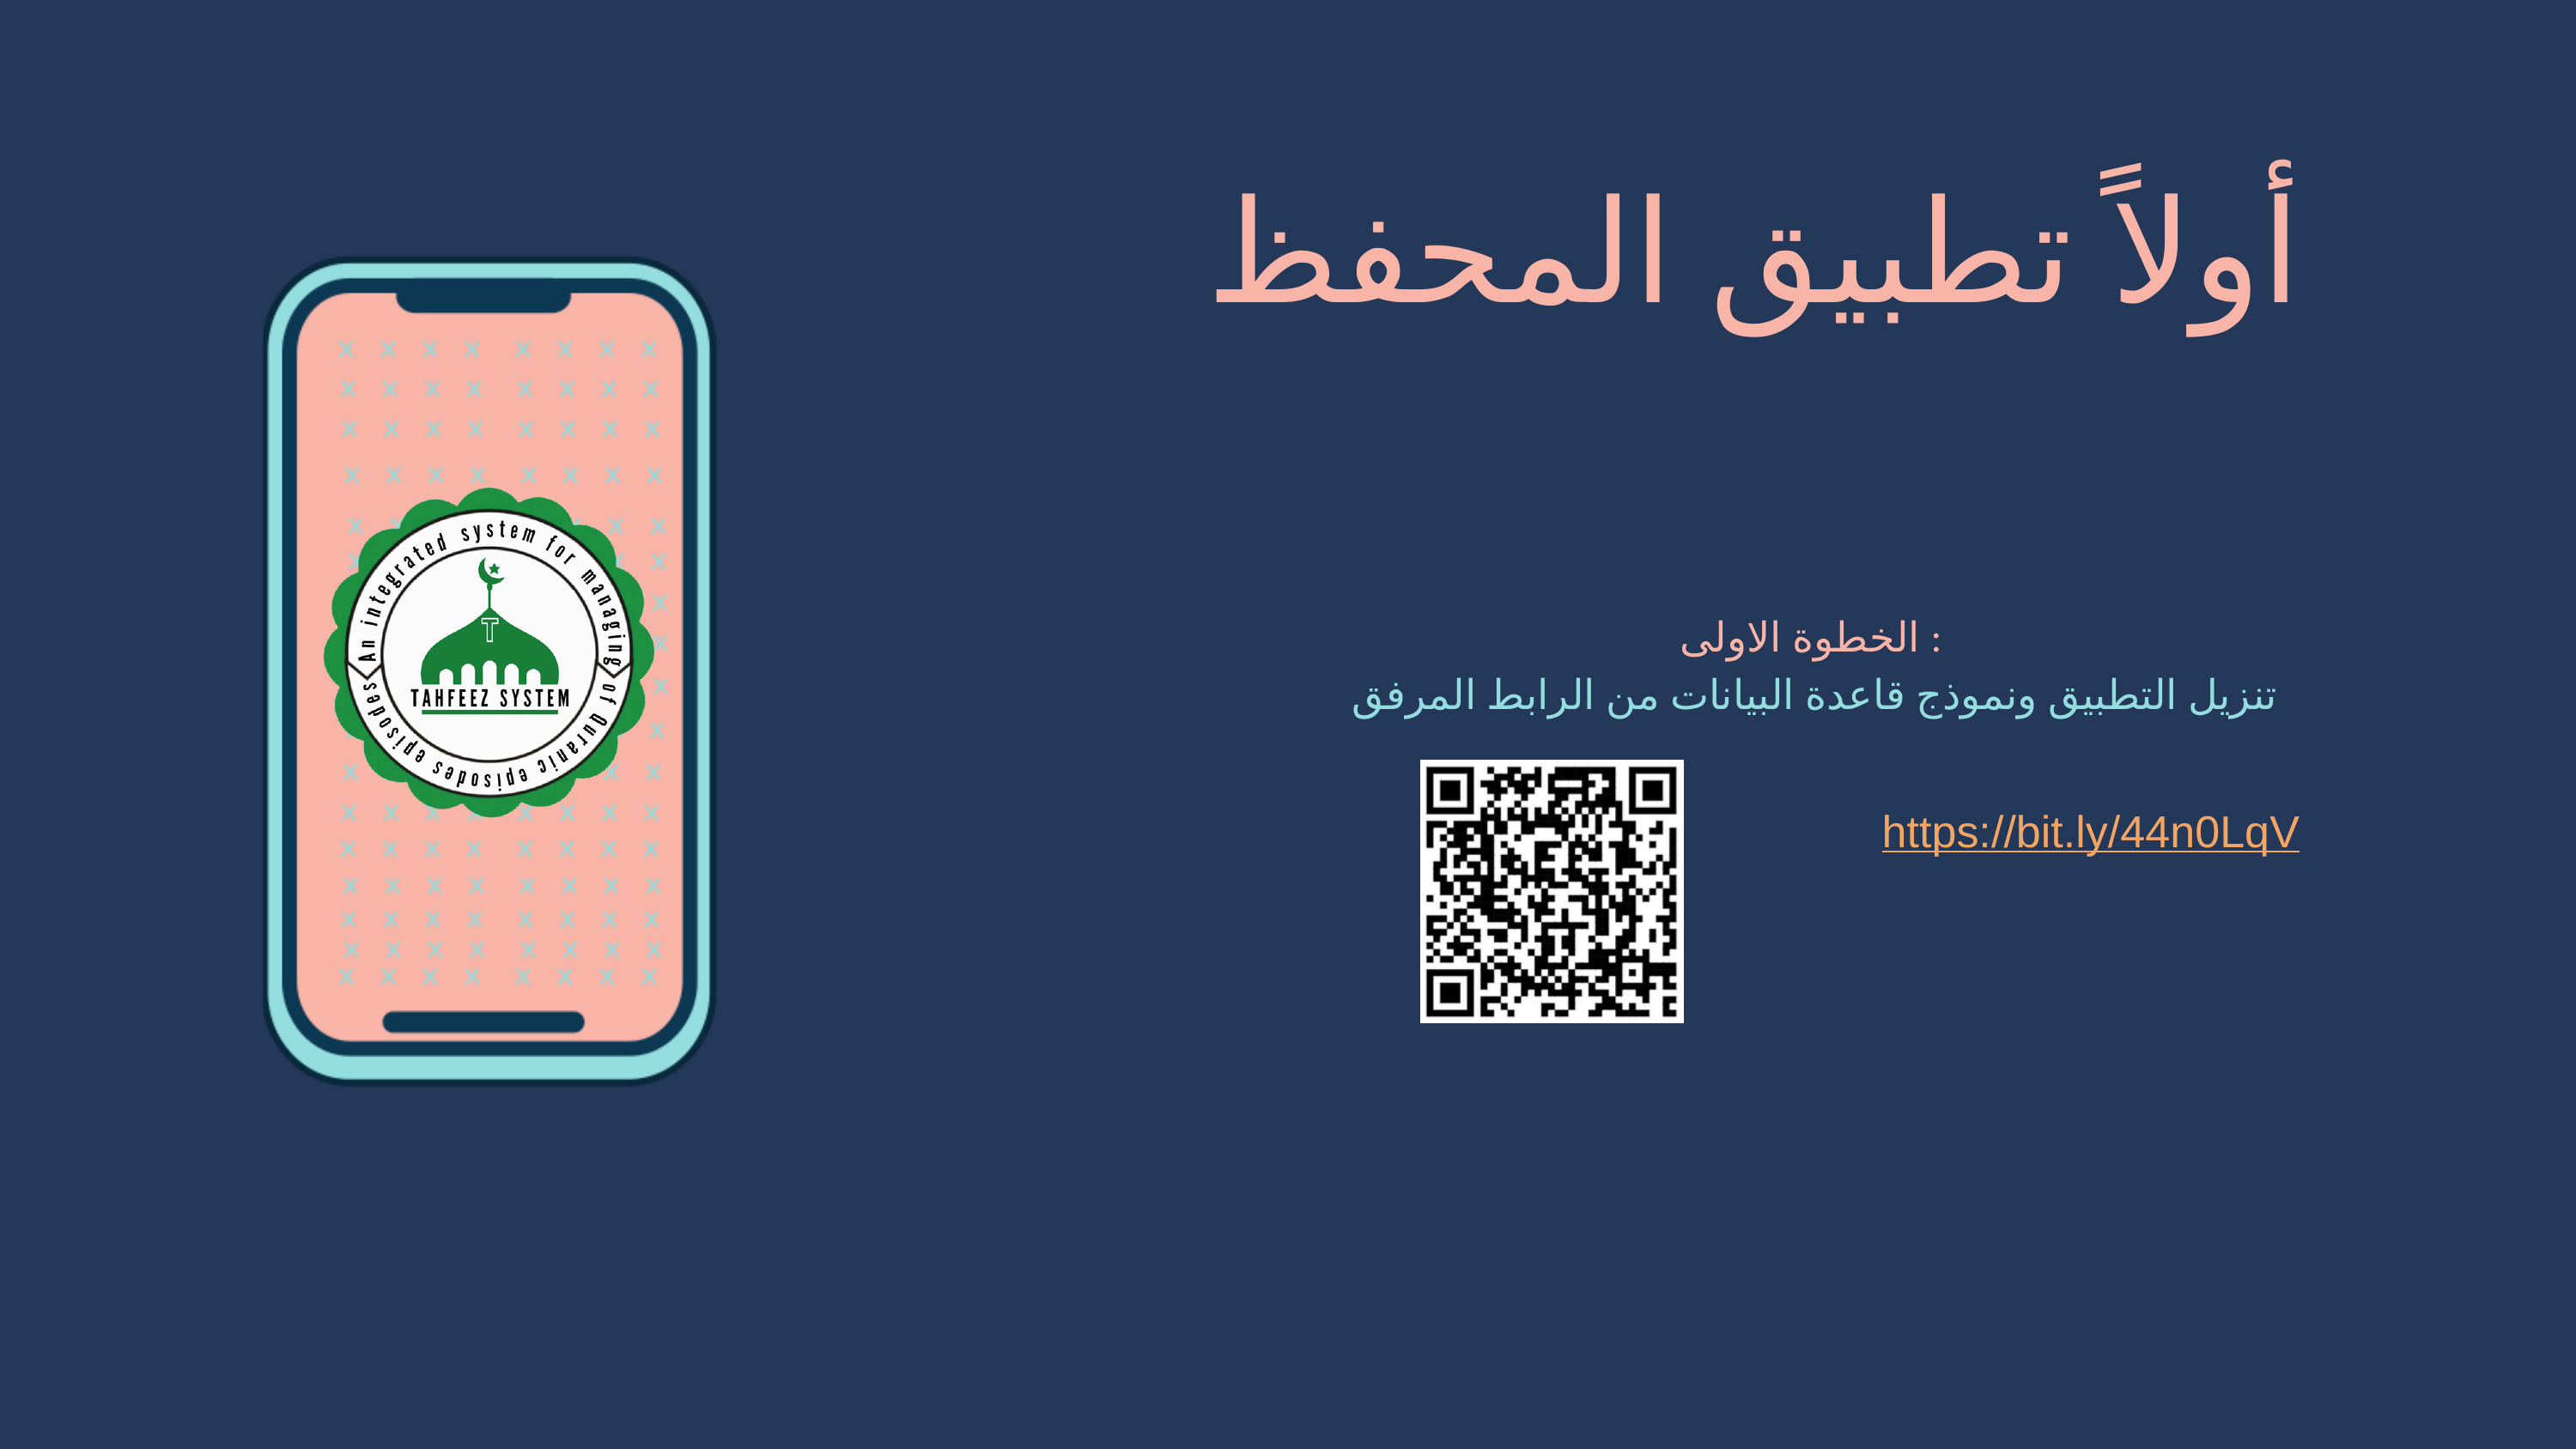

أولاً تطبيق المحفظ

الخطوة الاولى :
تنزيل التطبيق ونموذج قاعدة البيانات من الرابط المرفق

https://bit.ly/44n0LqV